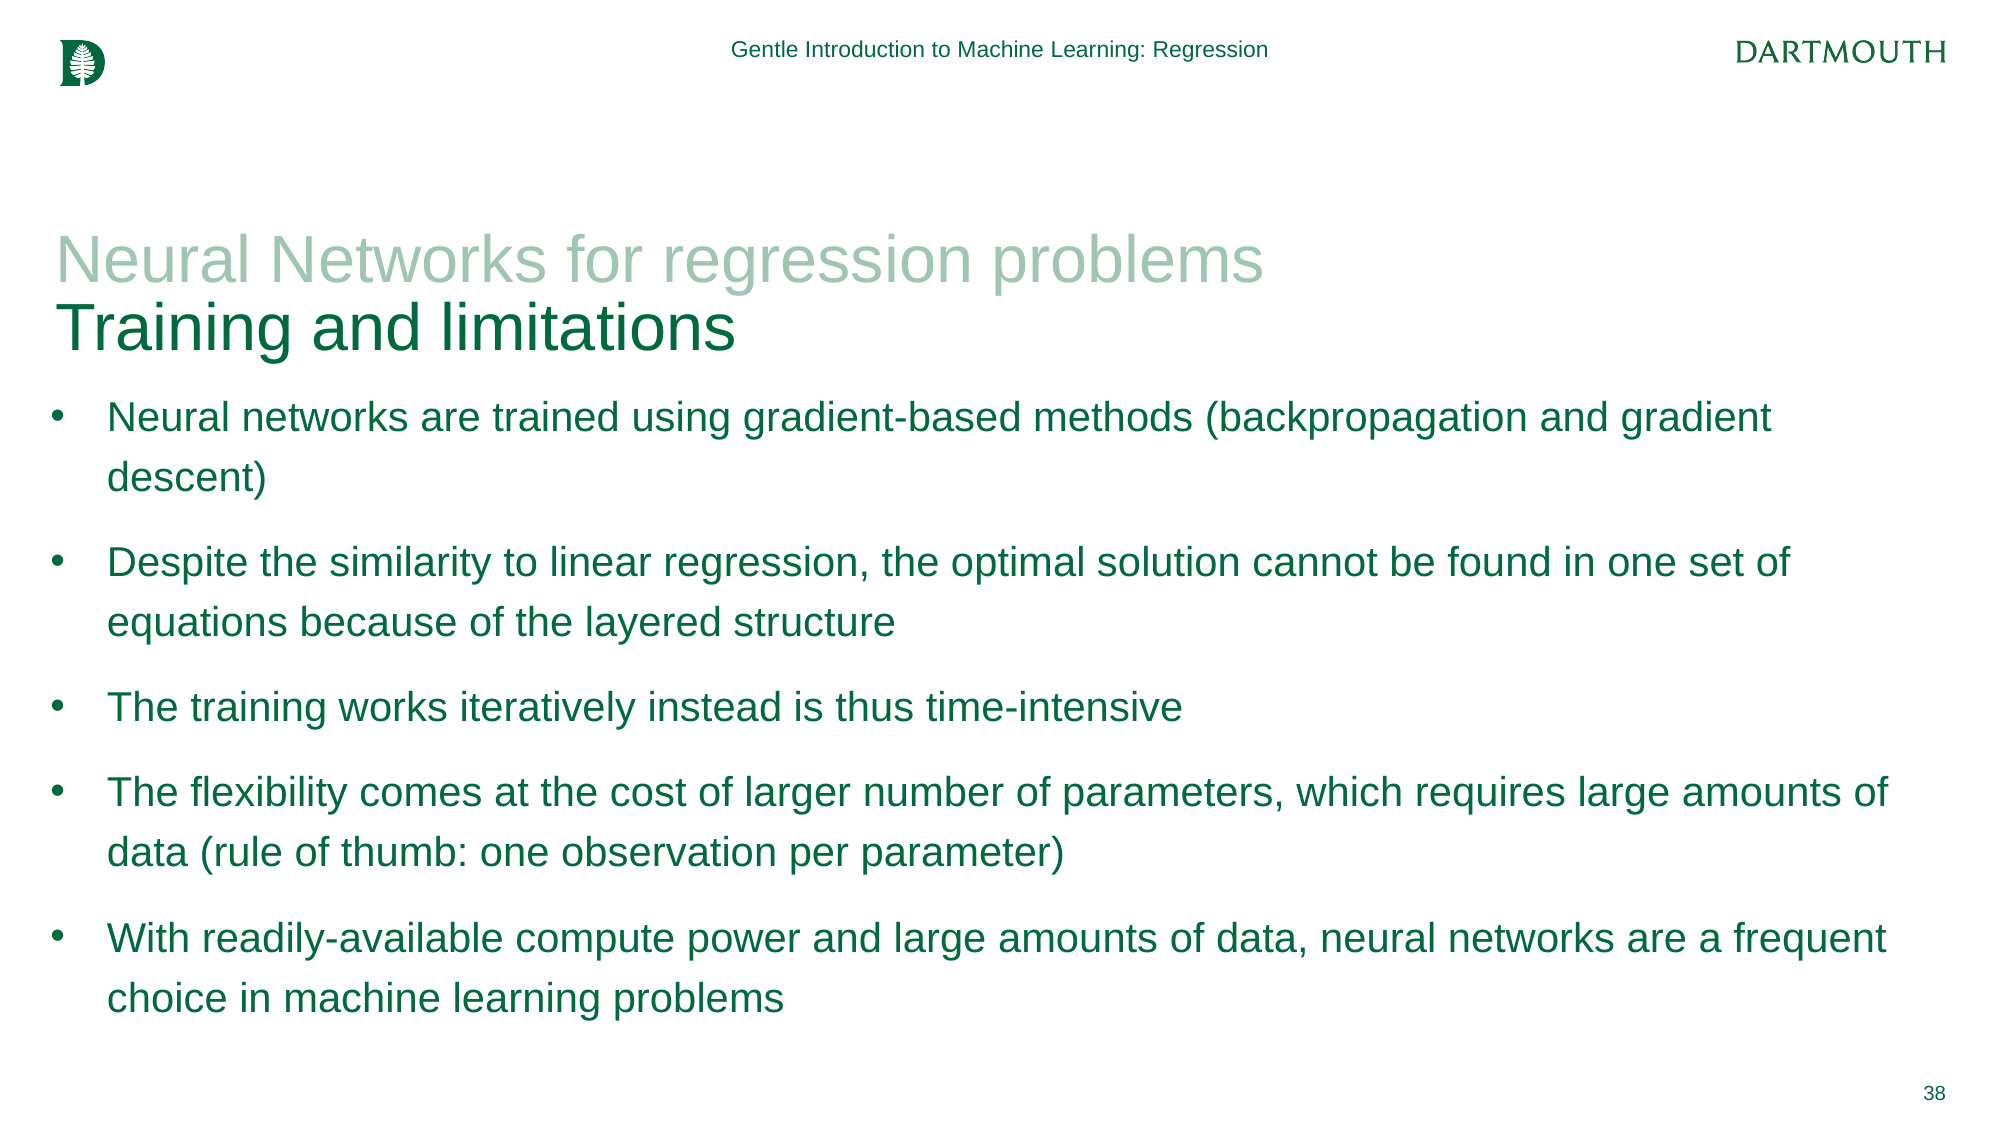

Gentle Introduction to Machine Learning: Regression
# Neural Networks for regression problems Training and limitations
Neural networks are trained using gradient-based methods (backpropagation and gradient descent)
Despite the similarity to linear regression, the optimal solution cannot be found in one set of equations because of the layered structure
The training works iteratively instead is thus time-intensive
The flexibility comes at the cost of larger number of parameters, which requires large amounts of data (rule of thumb: one observation per parameter)
With readily-available compute power and large amounts of data, neural networks are a frequent choice in machine learning problems
38